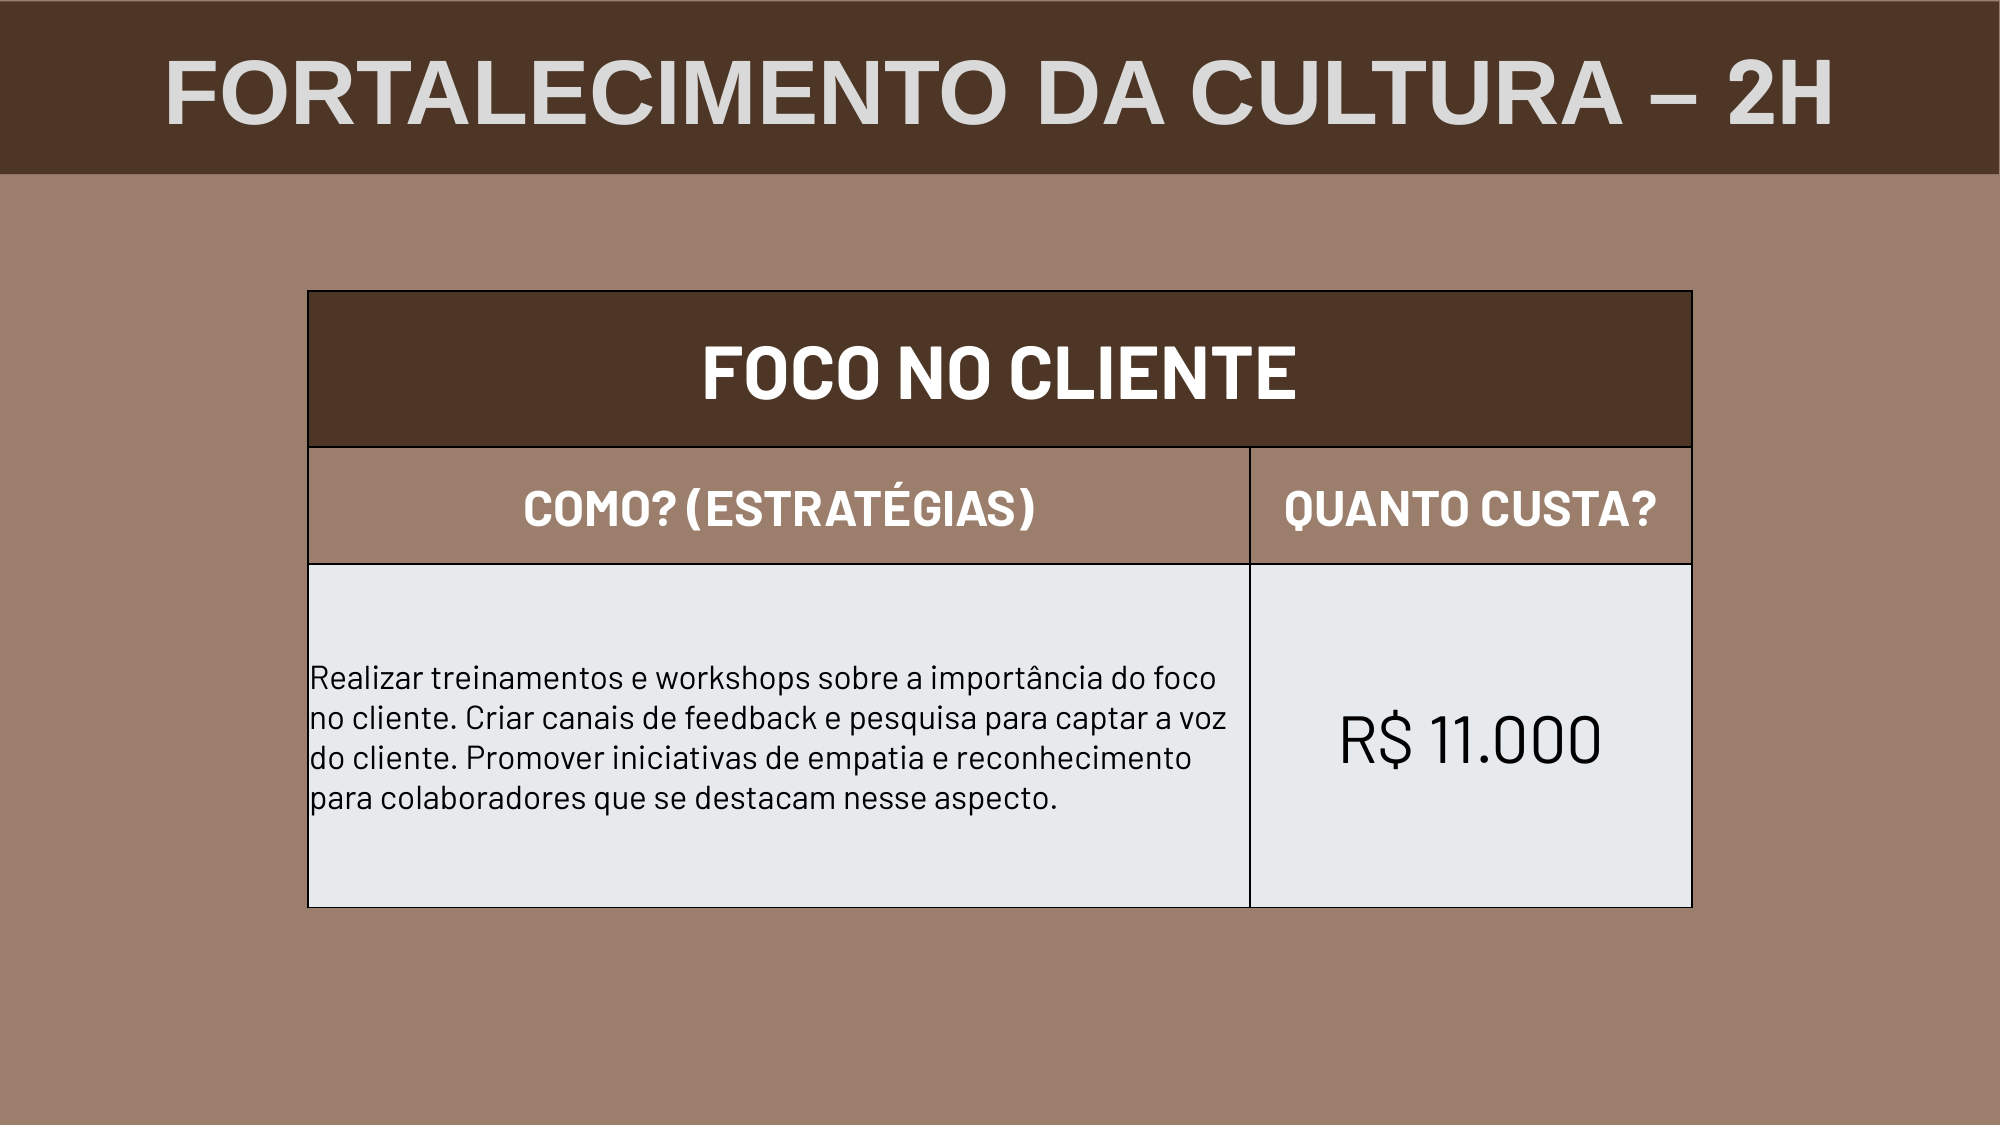

FORTALECIMENTO DA CULTURA – 2H
| FOCO NO CLIENTE |  |
| --- | --- |
| COMO? (ESTRATÉGIAS) | QUANTO CUSTA? |
| Realizar treinamentos e workshops sobre a importância do foco no cliente. Criar canais de feedback e pesquisa para captar a voz do cliente. Promover iniciativas de empatia e reconhecimento para colaboradores que se destacam nesse aspecto. | R$ 11.000 |